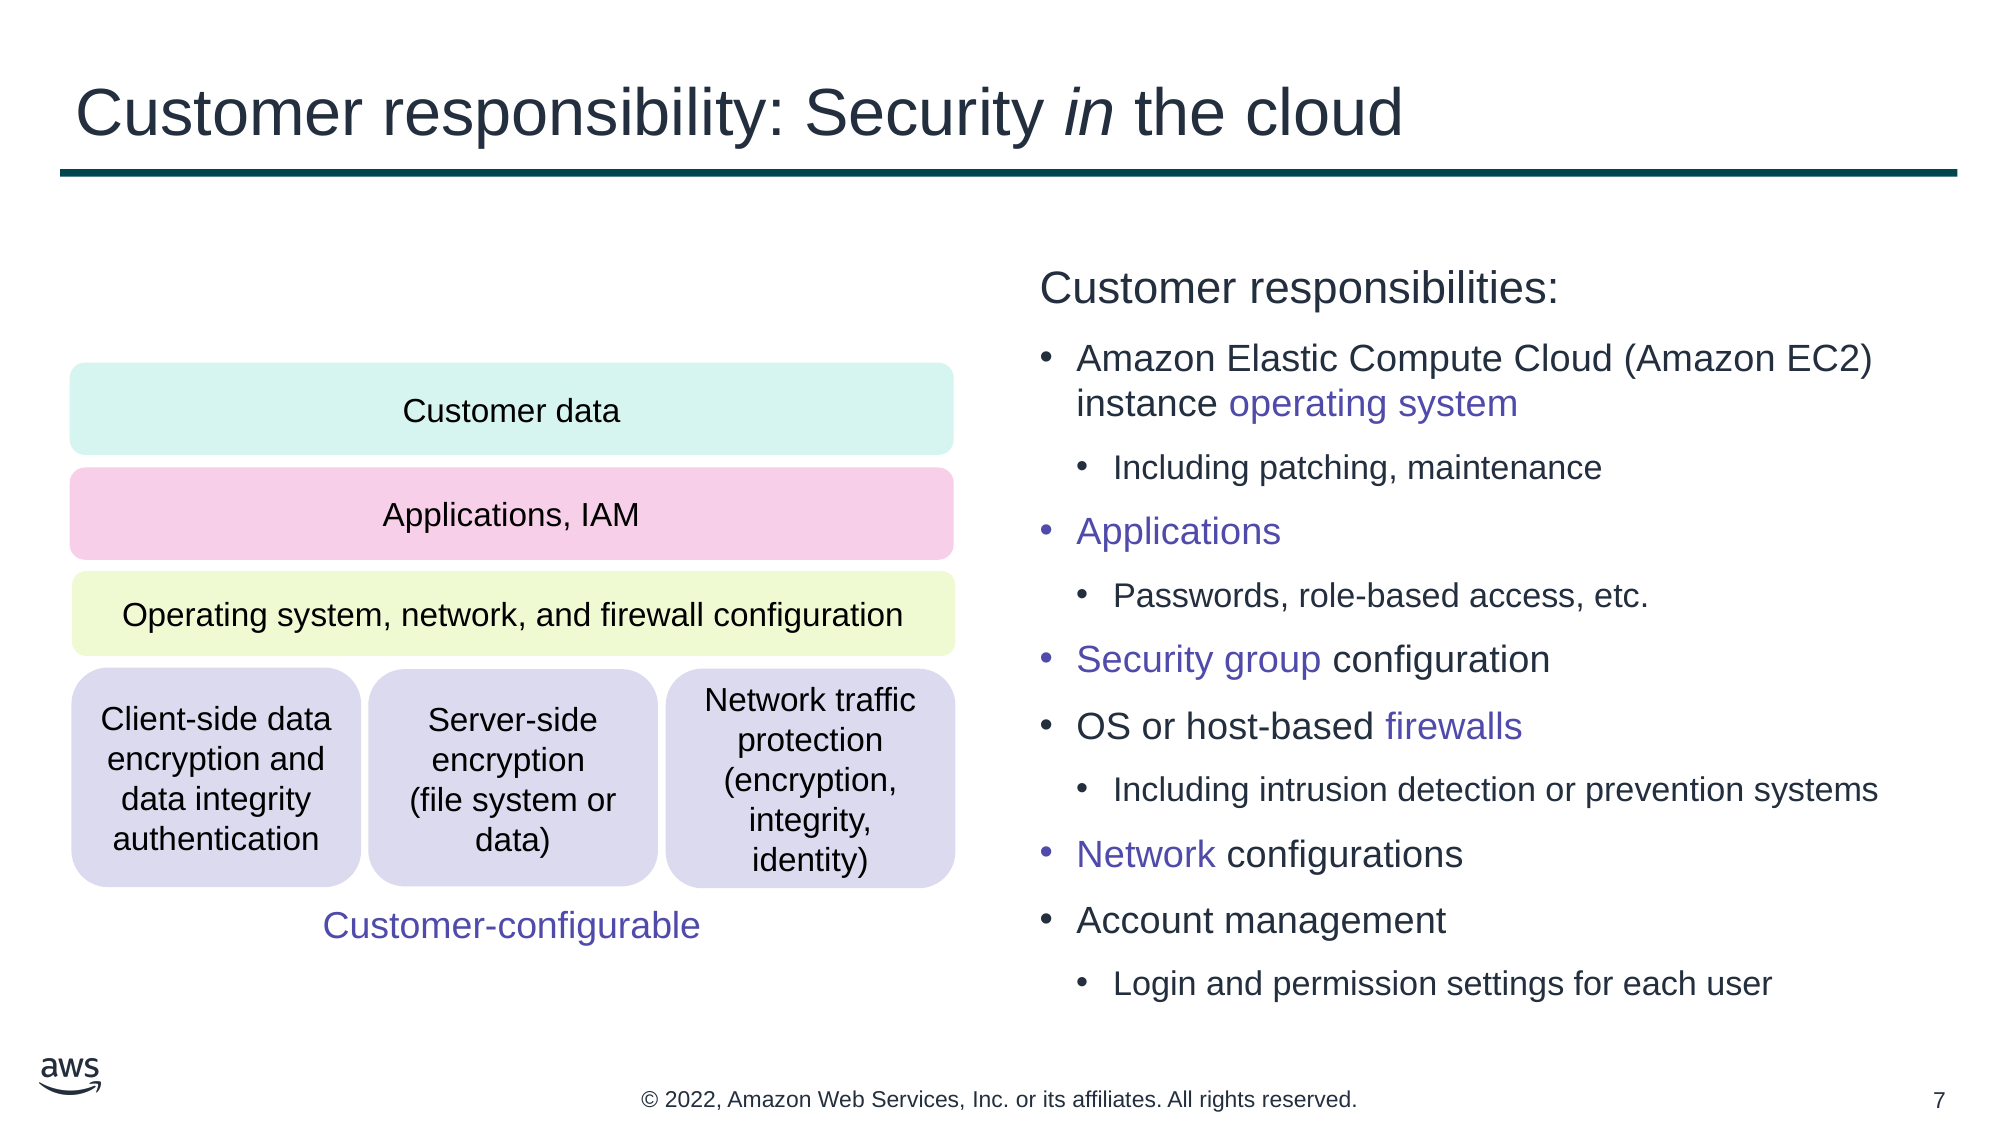

# Customer responsibility: Security in the cloud
Customer responsibilities:
Amazon Elastic Compute Cloud (Amazon EC2) instance operating system
Including patching, maintenance
Applications
Passwords, role-based access, etc.
Security group configuration
OS or host-based firewalls
Including intrusion detection or prevention systems
Network configurations
Account management
Login and permission settings for each user
Customer data
Applications, IAM
Operating system, network, and firewall configuration
Client-side data
encryption and data integrity authentication
Network traffic protection
(encryption, integrity, identity)
Server-side encryption
(file system or data)
Customer-configurable
7